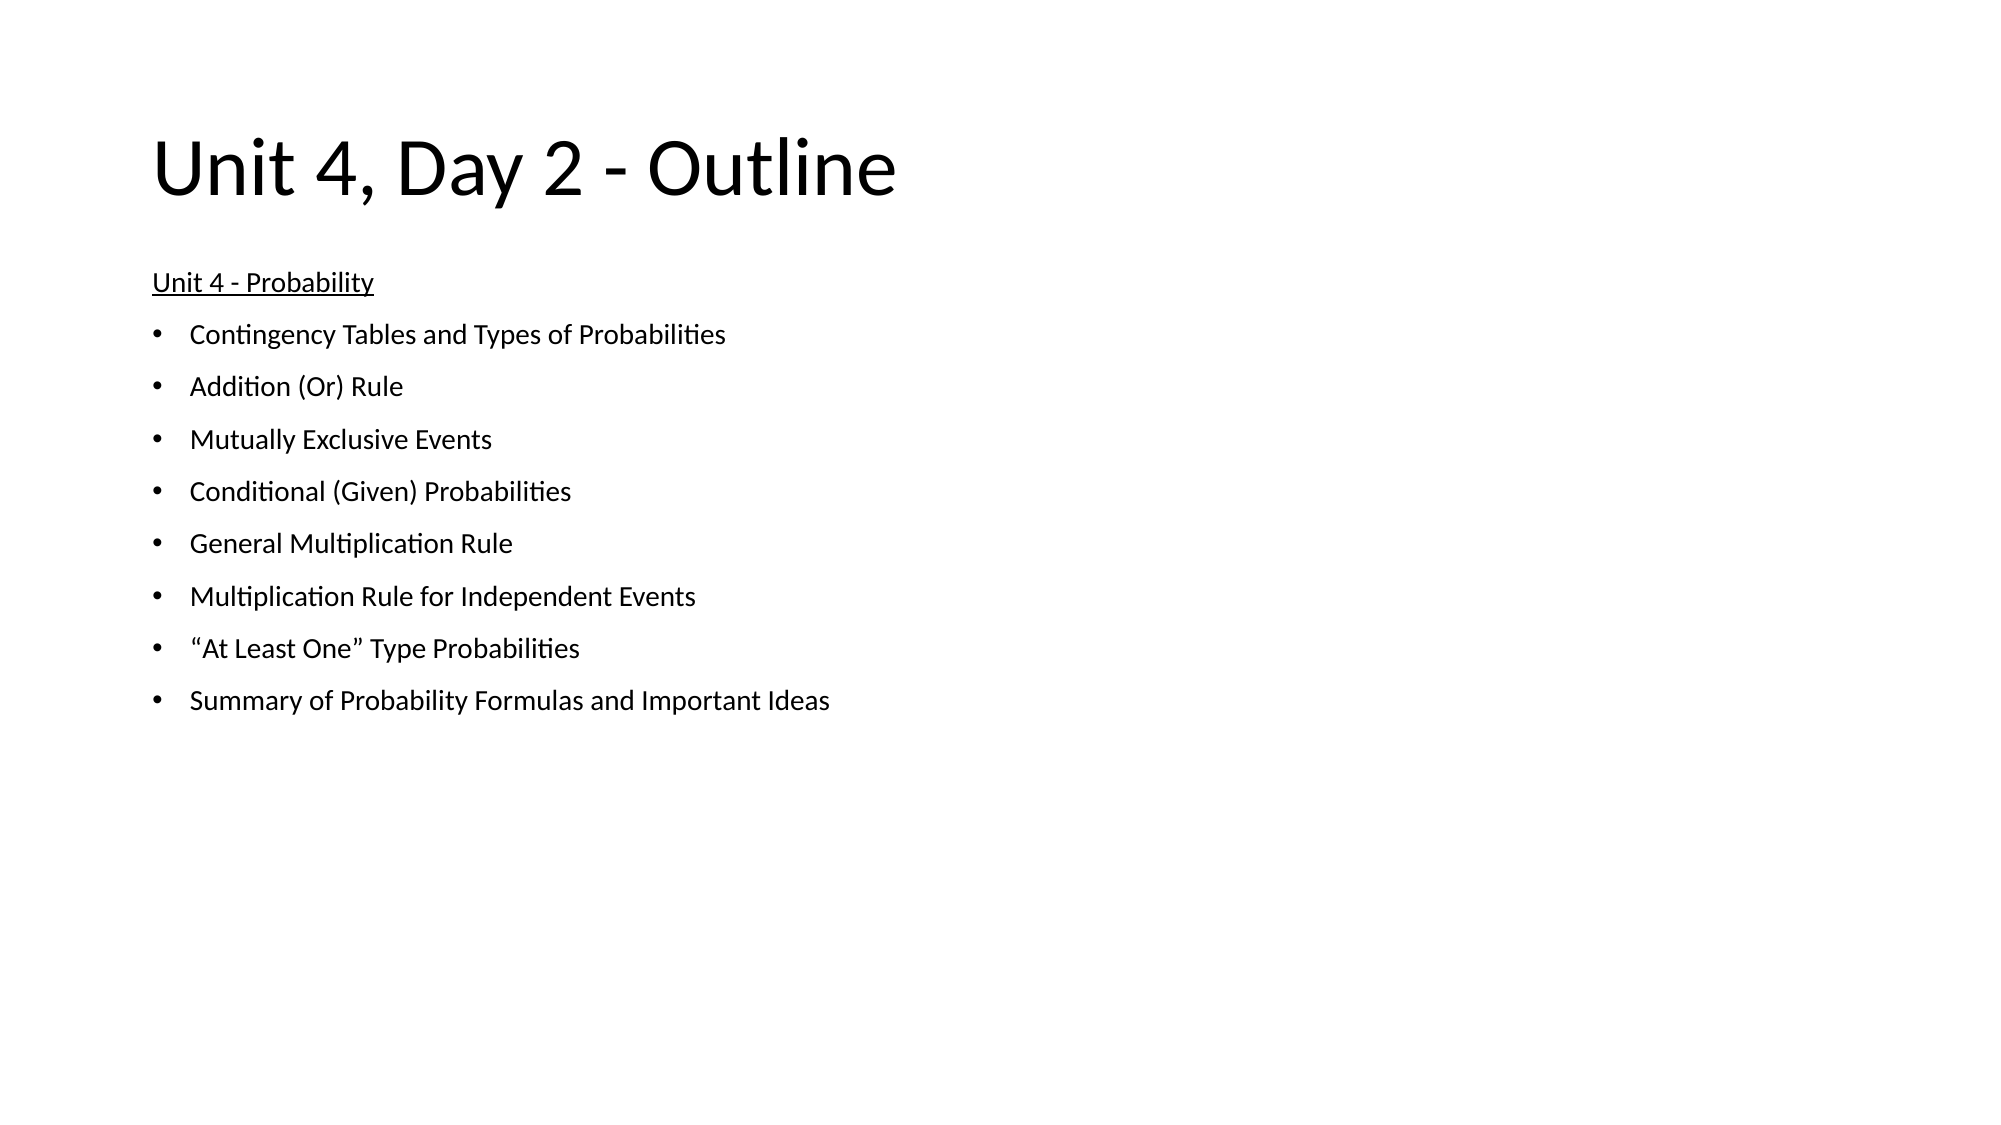

# Unit 4, Day 2 - Outline
Unit 4 - Probability
Contingency Tables and Types of Probabilities
Addition (Or) Rule
Mutually Exclusive Events
Conditional (Given) Probabilities
General Multiplication Rule
Multiplication Rule for Independent Events
“At Least One” Type Probabilities
Summary of Probability Formulas and Important Ideas